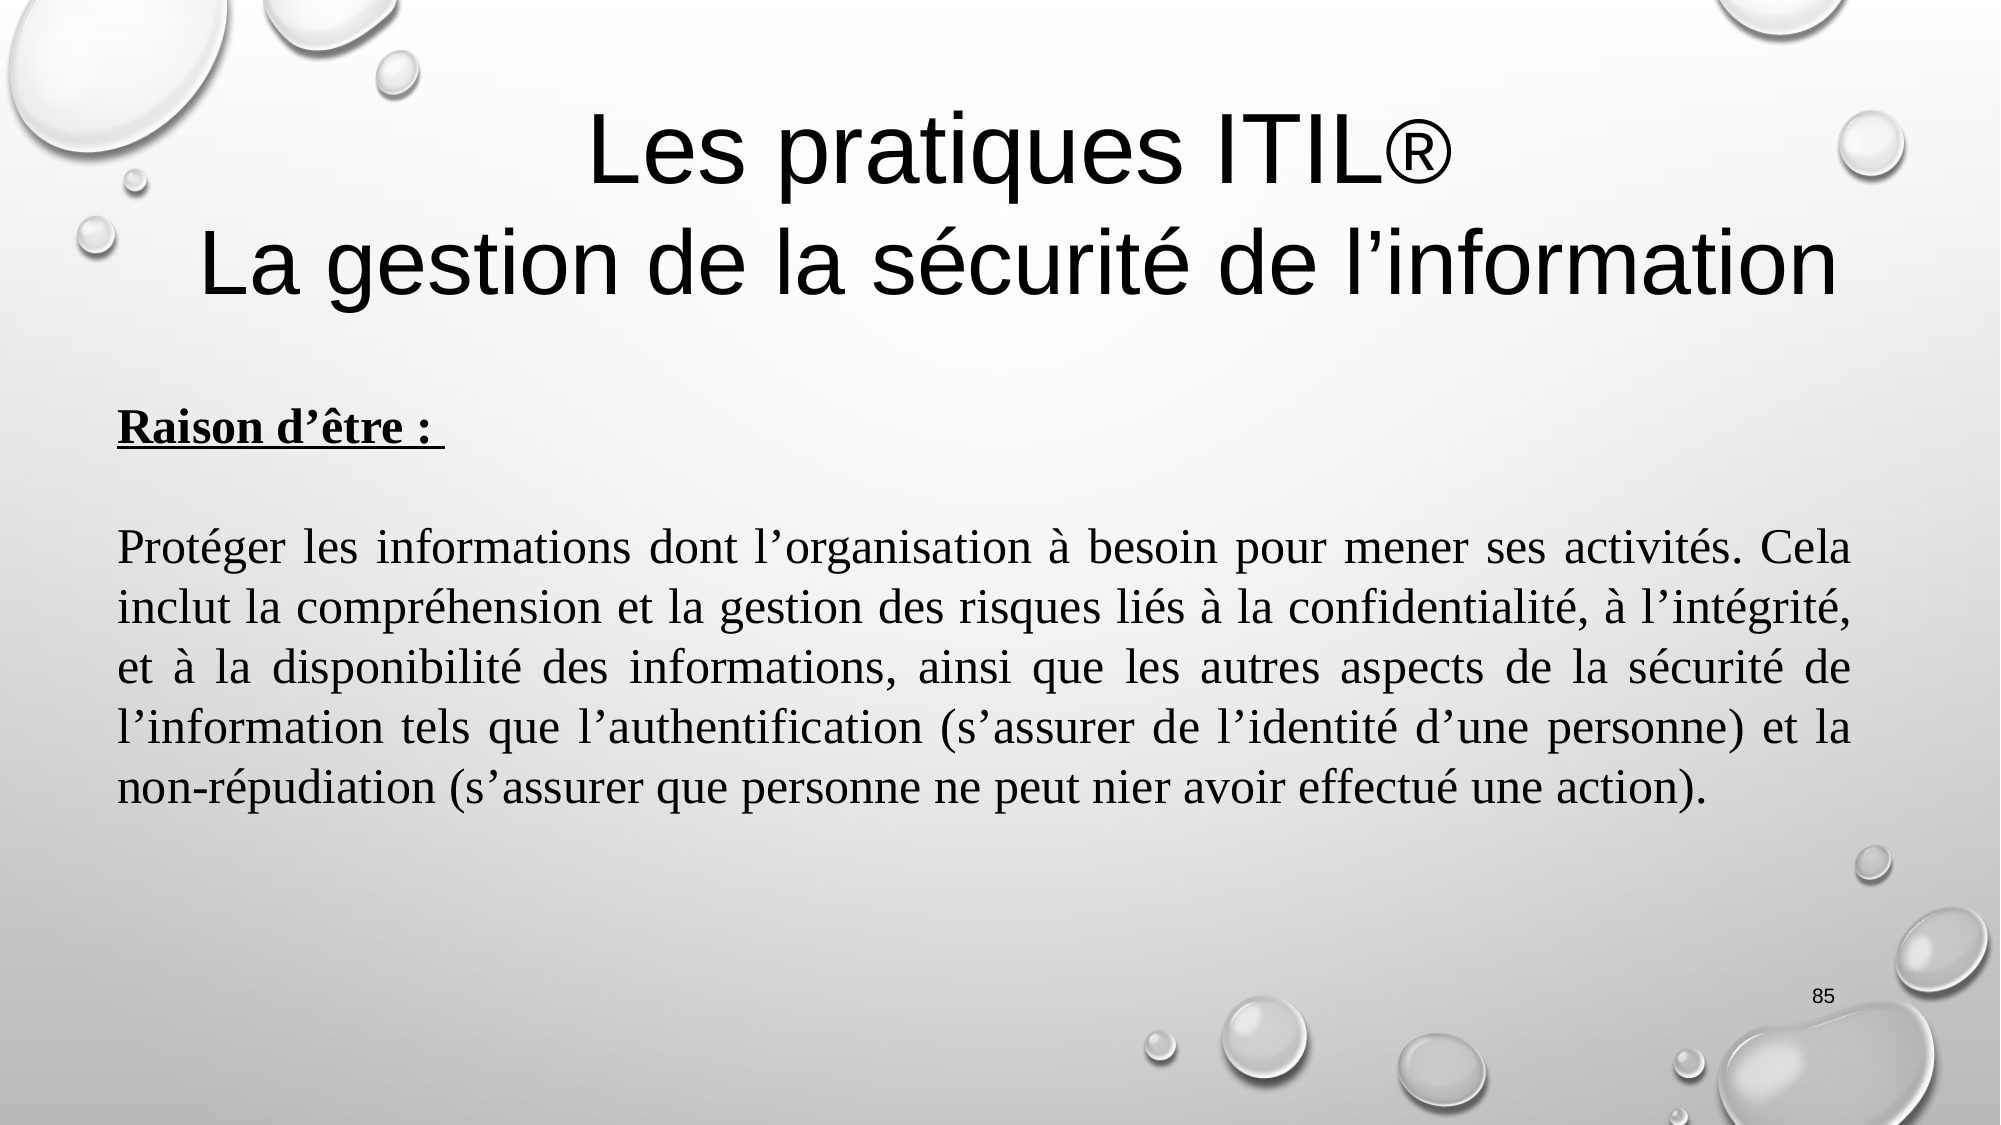

Les pratiques ITIL®
La gestion de la sécurité de l’information

Raison d’être :

Protéger les informations dont l’organisation à besoin pour mener ses activités. Cela inclut la compréhension et la gestion des risques liés à la confidentialité, à l’intégrité, et à la disponibilité des informations, ainsi que les autres aspects de la sécurité de l’information tels que l’authentification (s’assurer de l’identité d’une personne) et la non-répudiation (s’assurer que personne ne peut nier avoir effectué une action).
85